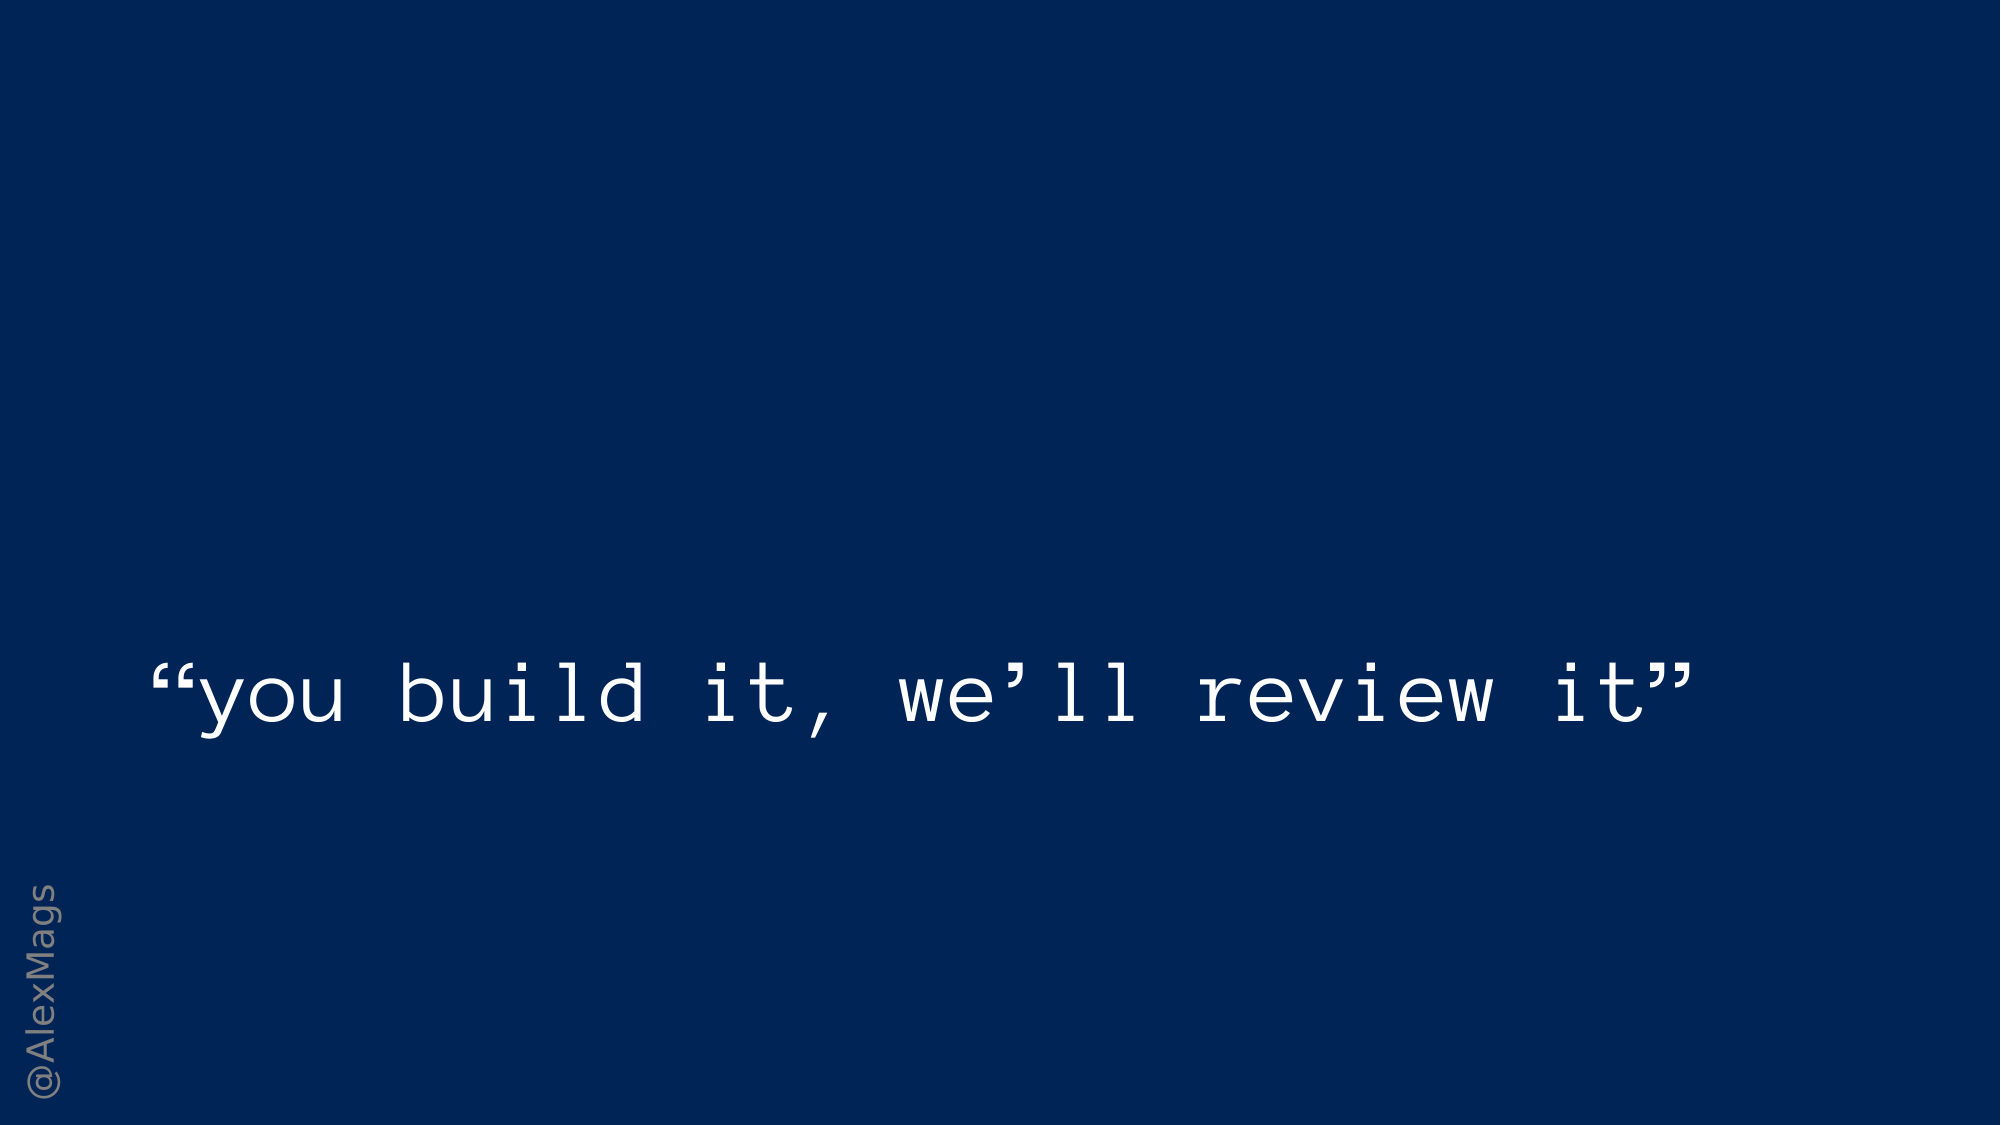

# “you build it, we’ll review it”